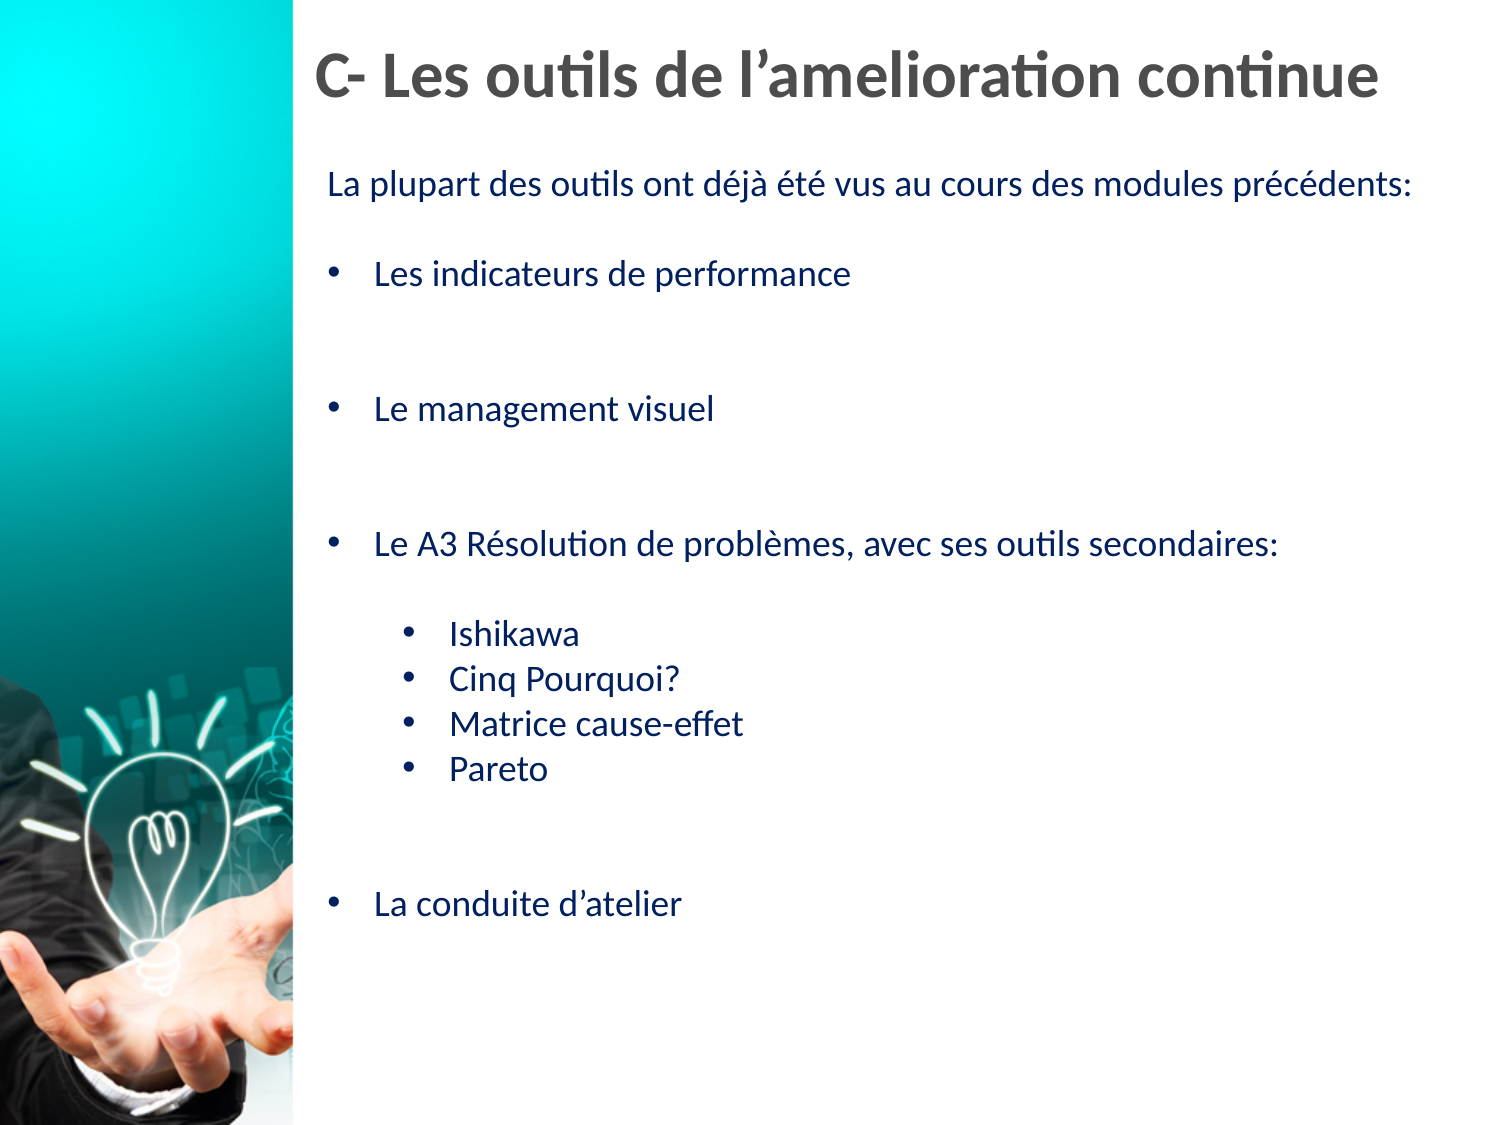

# C- Les outils de l’amelioration continue

La plupart des outils ont déjà été vus au cours des modules précédents:

Les indicateurs de performance

Le management visuel

Le A3 Résolution de problèmes, avec ses outils secondaires:

Ishikawa
Cinq Pourquoi?
Matrice cause-effet
Pareto

La conduite d’atelier